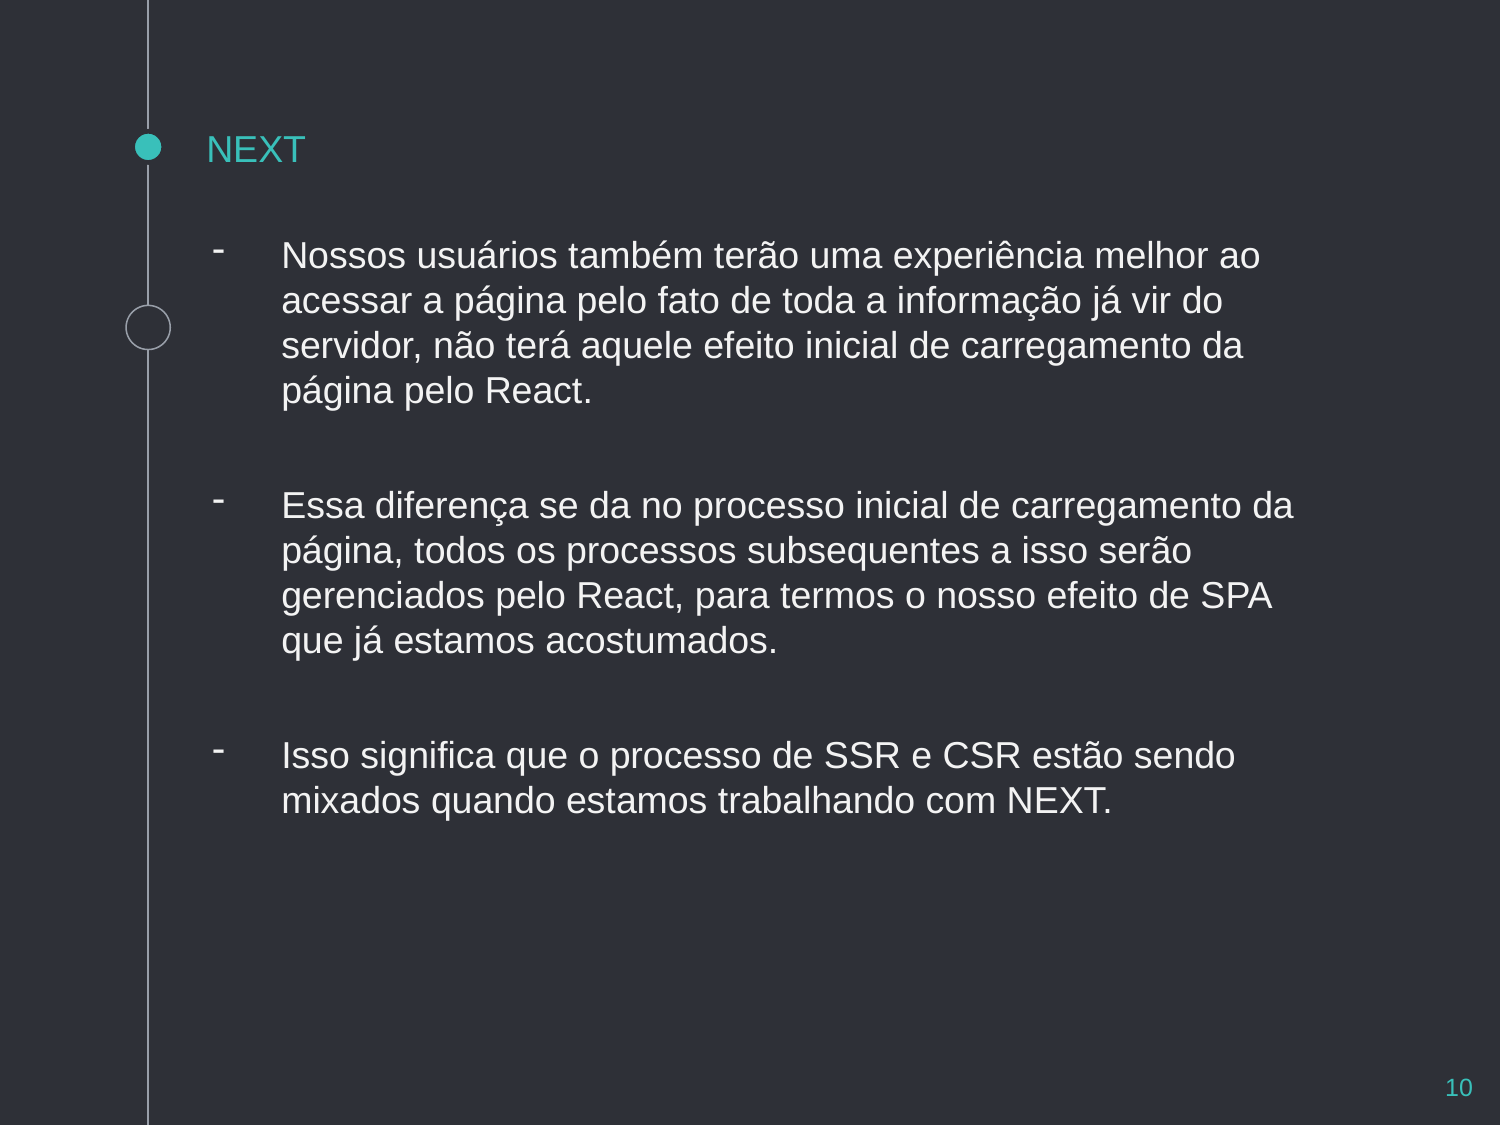

# NEXT
Nossos usuários também terão uma experiência melhor ao acessar a página pelo fato de toda a informação já vir do servidor, não terá aquele efeito inicial de carregamento da página pelo React.

Essa diferença se da no processo inicial de carregamento da página, todos os processos subsequentes a isso serão gerenciados pelo React, para termos o nosso efeito de SPA que já estamos acostumados.

Isso significa que o processo de SSR e CSR estão sendo mixados quando estamos trabalhando com NEXT.

10